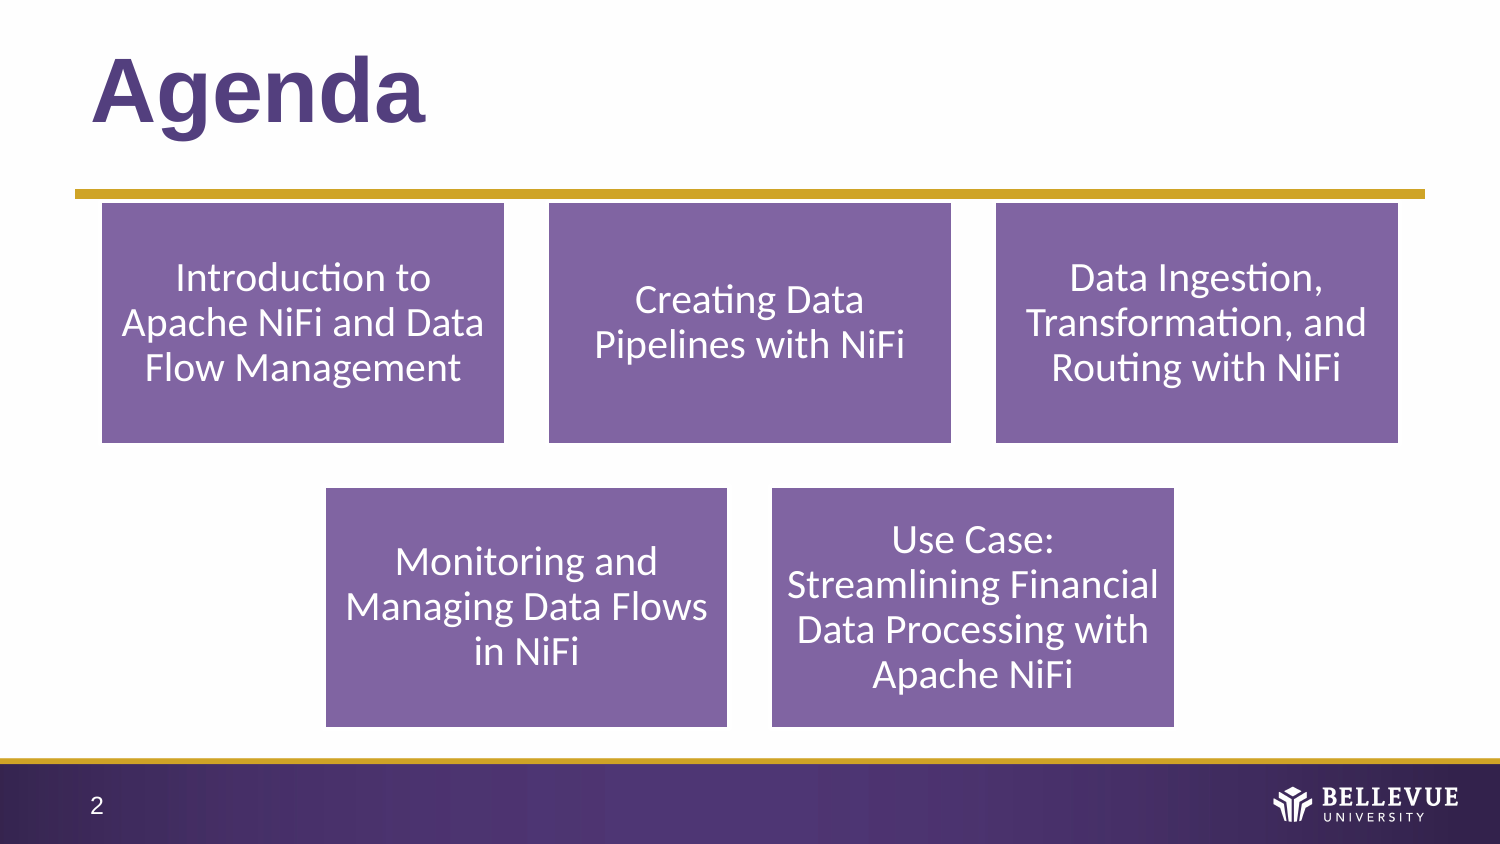

# Agenda

Introduction to Apache NiFi and Data Flow Management
Creating Data Pipelines with NiFi
Data Ingestion, Transformation, and Routing with NiFi
Monitoring and Managing Data Flows in NiFi
Use Case: Streamlining Financial Data Processing with Apache NiFi